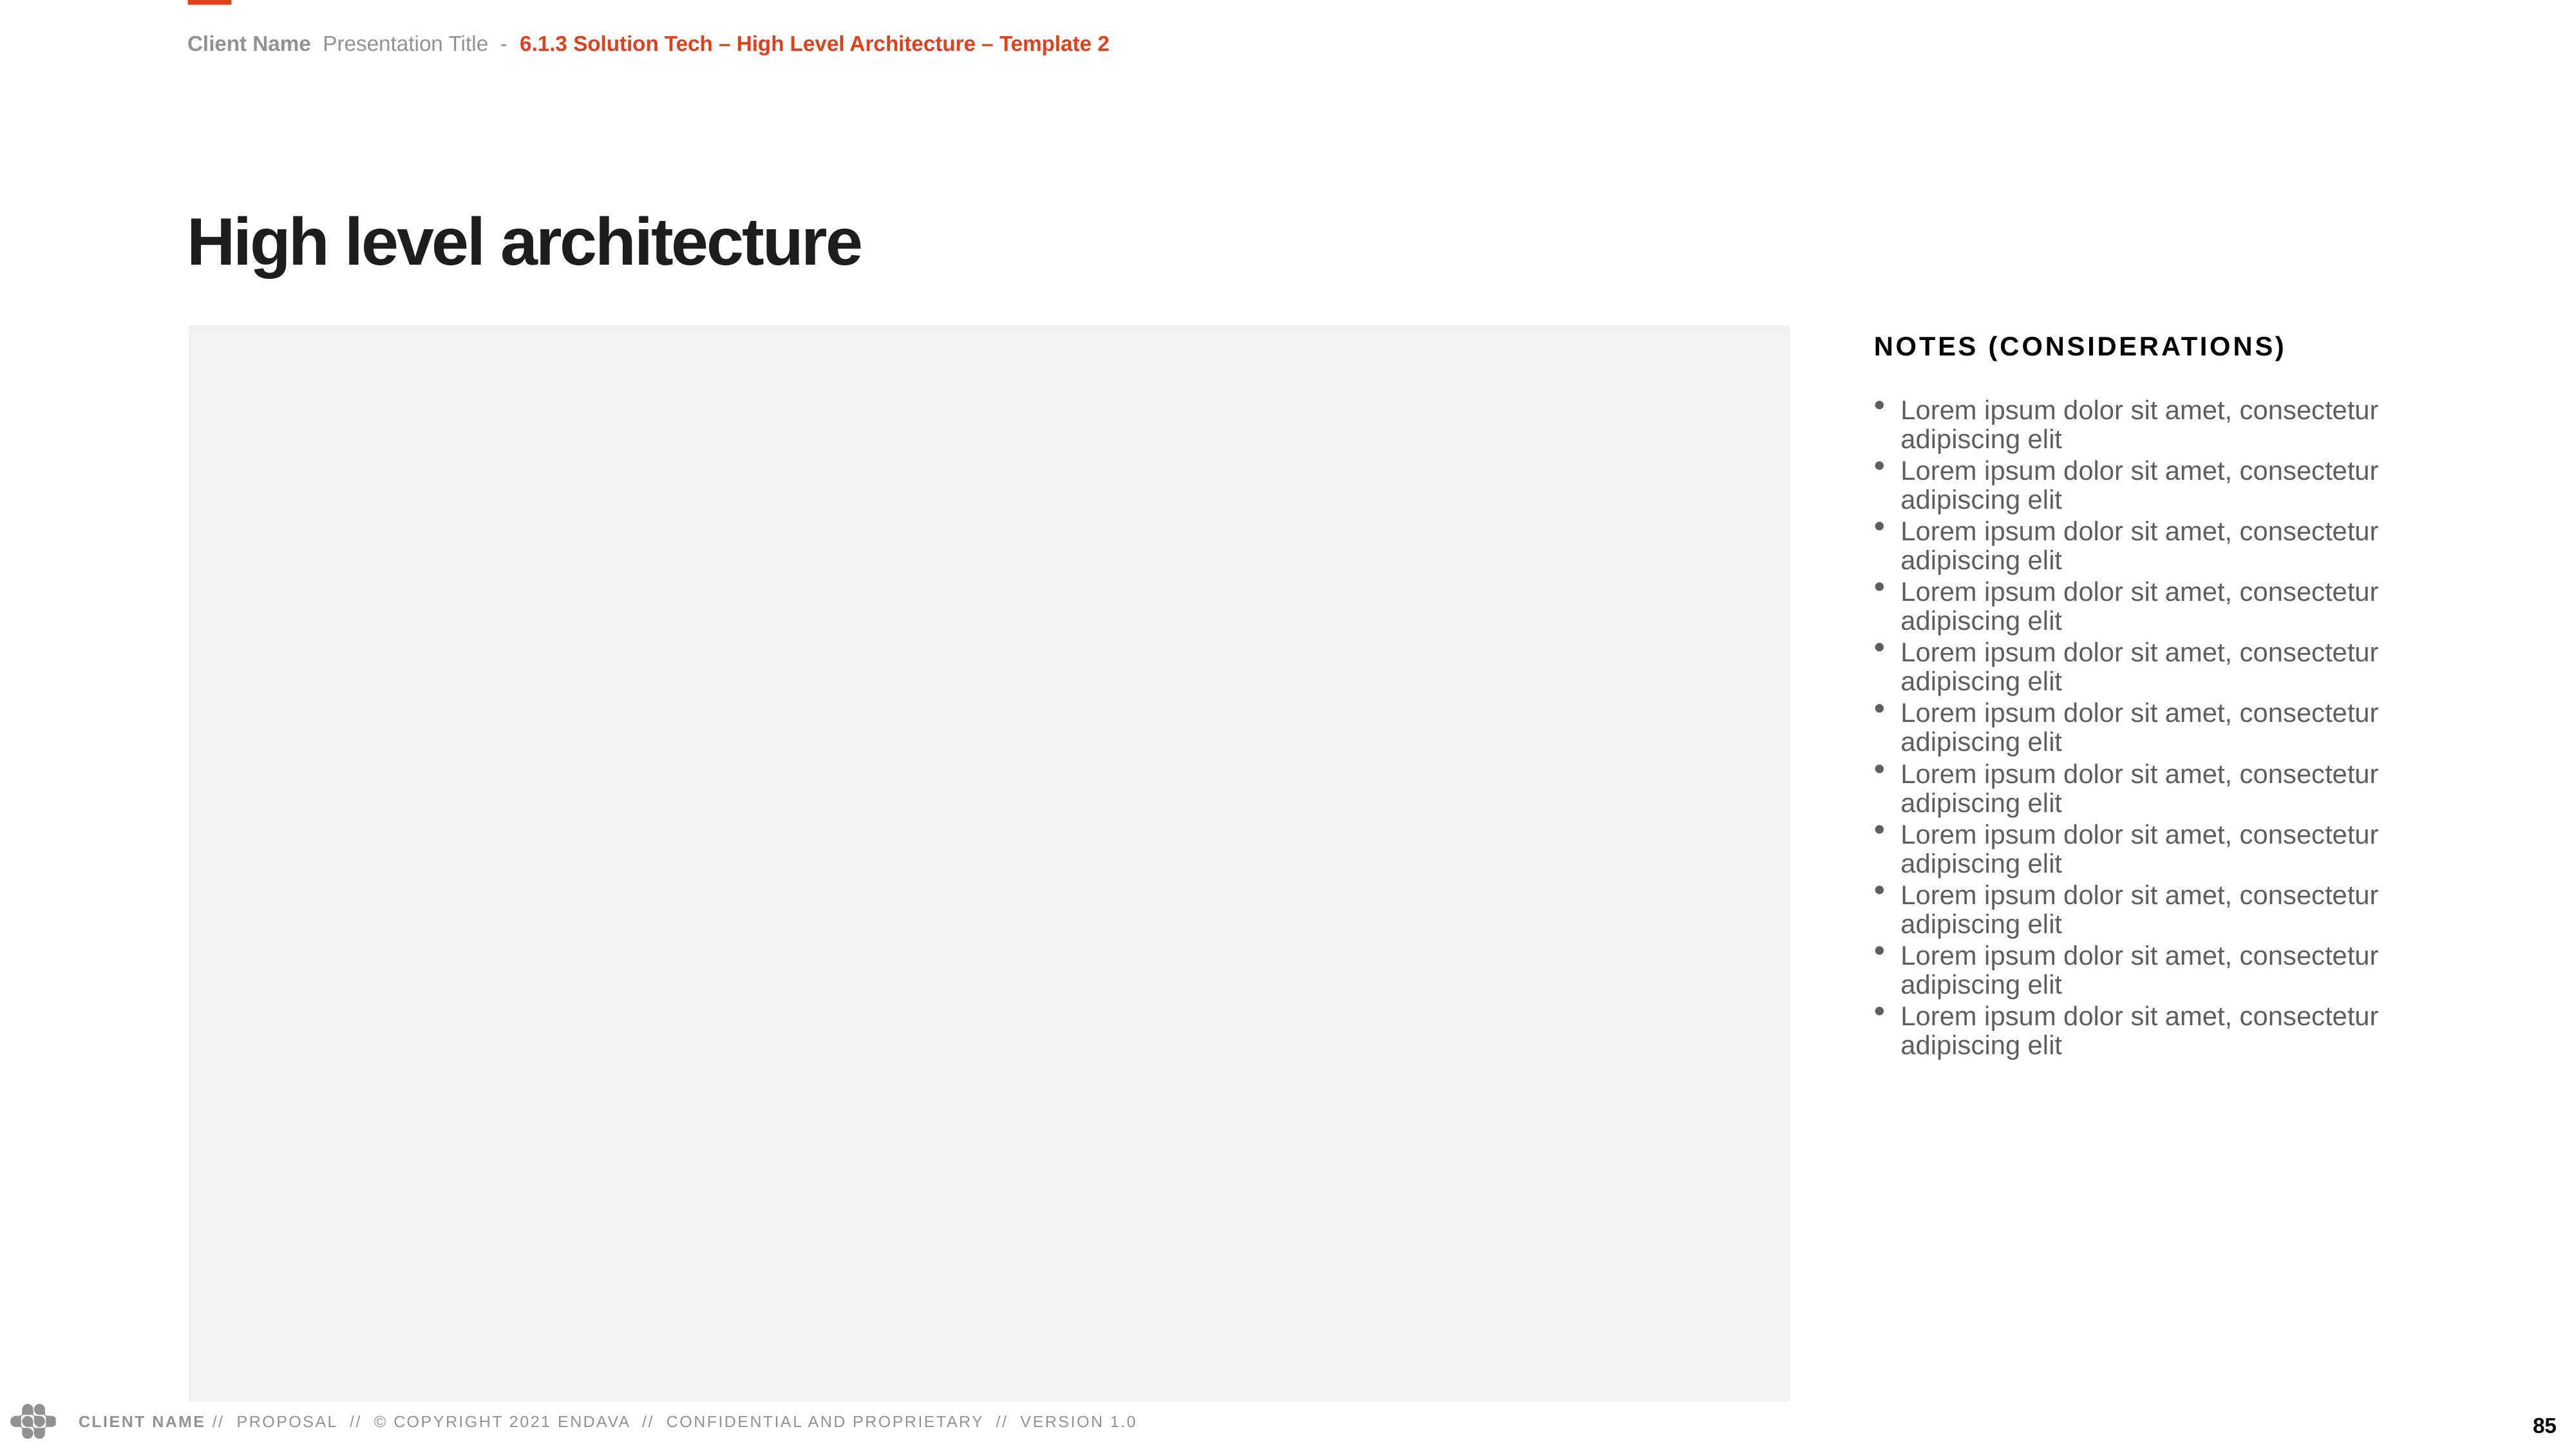

Client Name  Presentation Title  -  6.1.3 Solution Tech – High Level Architecture – Template 2
High level architecture

Notes (Considerations)

Lorem ipsum dolor sit amet, consectetur adipiscing elit
Lorem ipsum dolor sit amet, consectetur adipiscing elit
Lorem ipsum dolor sit amet, consectetur adipiscing elit
Lorem ipsum dolor sit amet, consectetur adipiscing elit
Lorem ipsum dolor sit amet, consectetur adipiscing elit
Lorem ipsum dolor sit amet, consectetur adipiscing elit
Lorem ipsum dolor sit amet, consectetur adipiscing elit
Lorem ipsum dolor sit amet, consectetur adipiscing elit
Lorem ipsum dolor sit amet, consectetur adipiscing elit
Lorem ipsum dolor sit amet, consectetur adipiscing elit
Lorem ipsum dolor sit amet, consectetur adipiscing elit

85